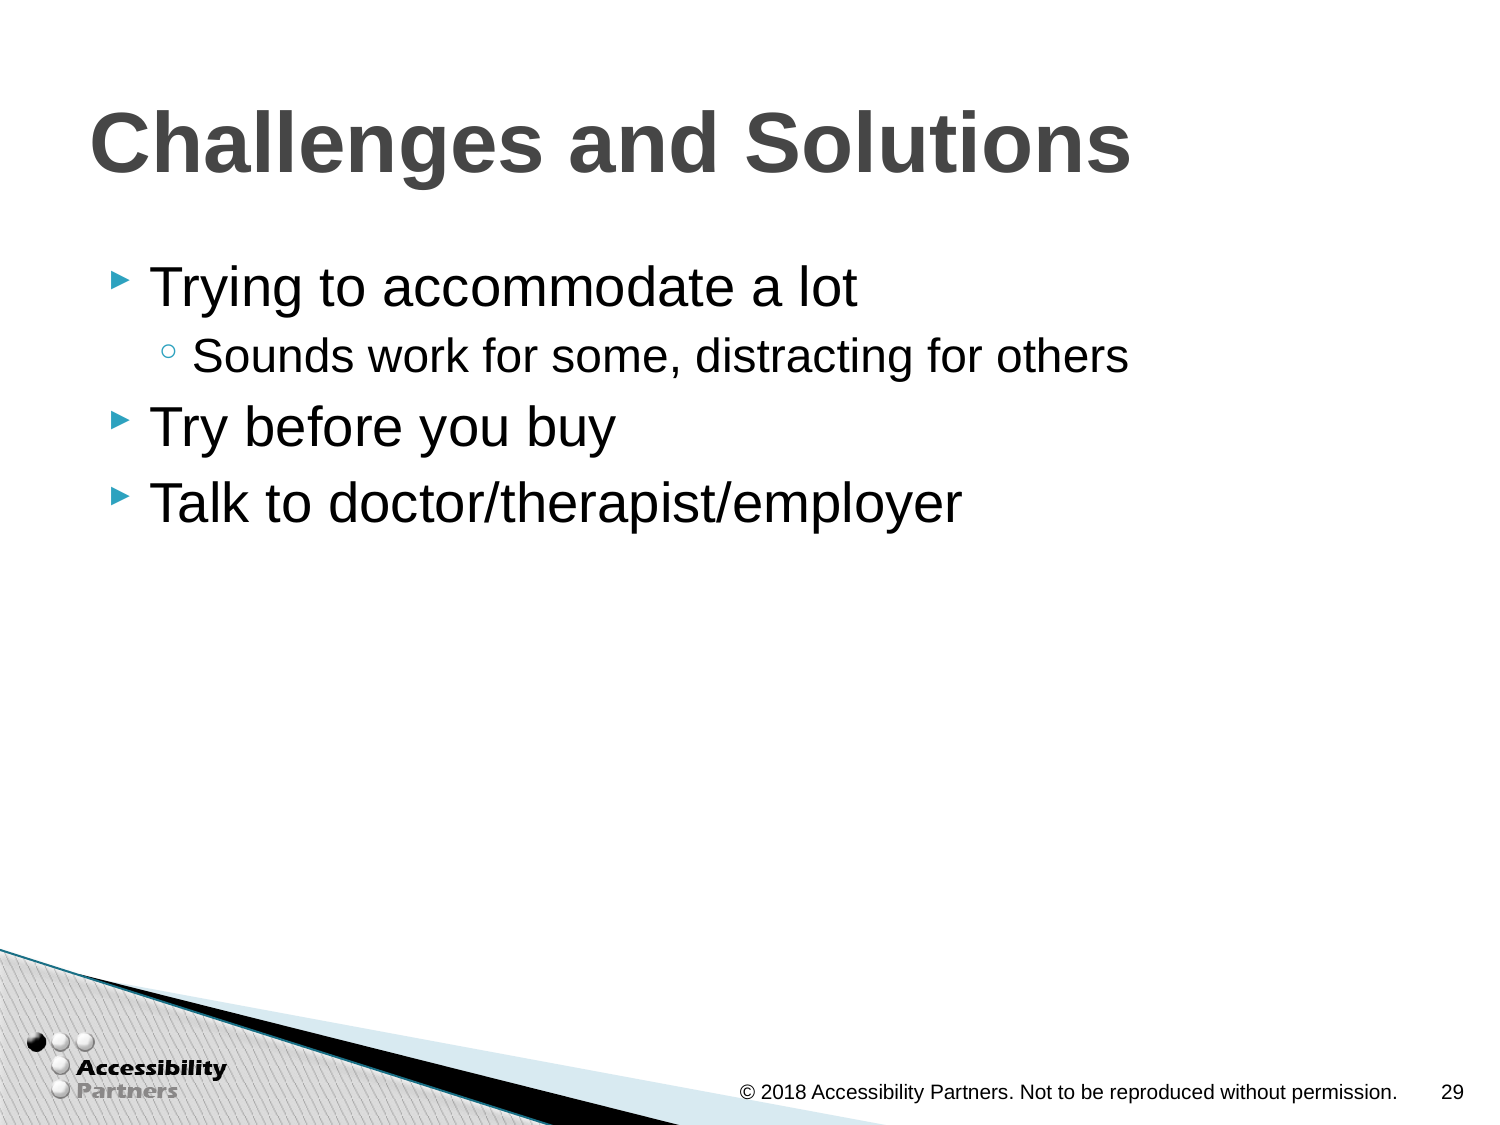

# Challenges and Solutions
Trying to accommodate a lot
Sounds work for some, distracting for others
Try before you buy
Talk to doctor/therapist/employer

© 2018 Accessibility Partners. Not to be reproduced without permission.
29